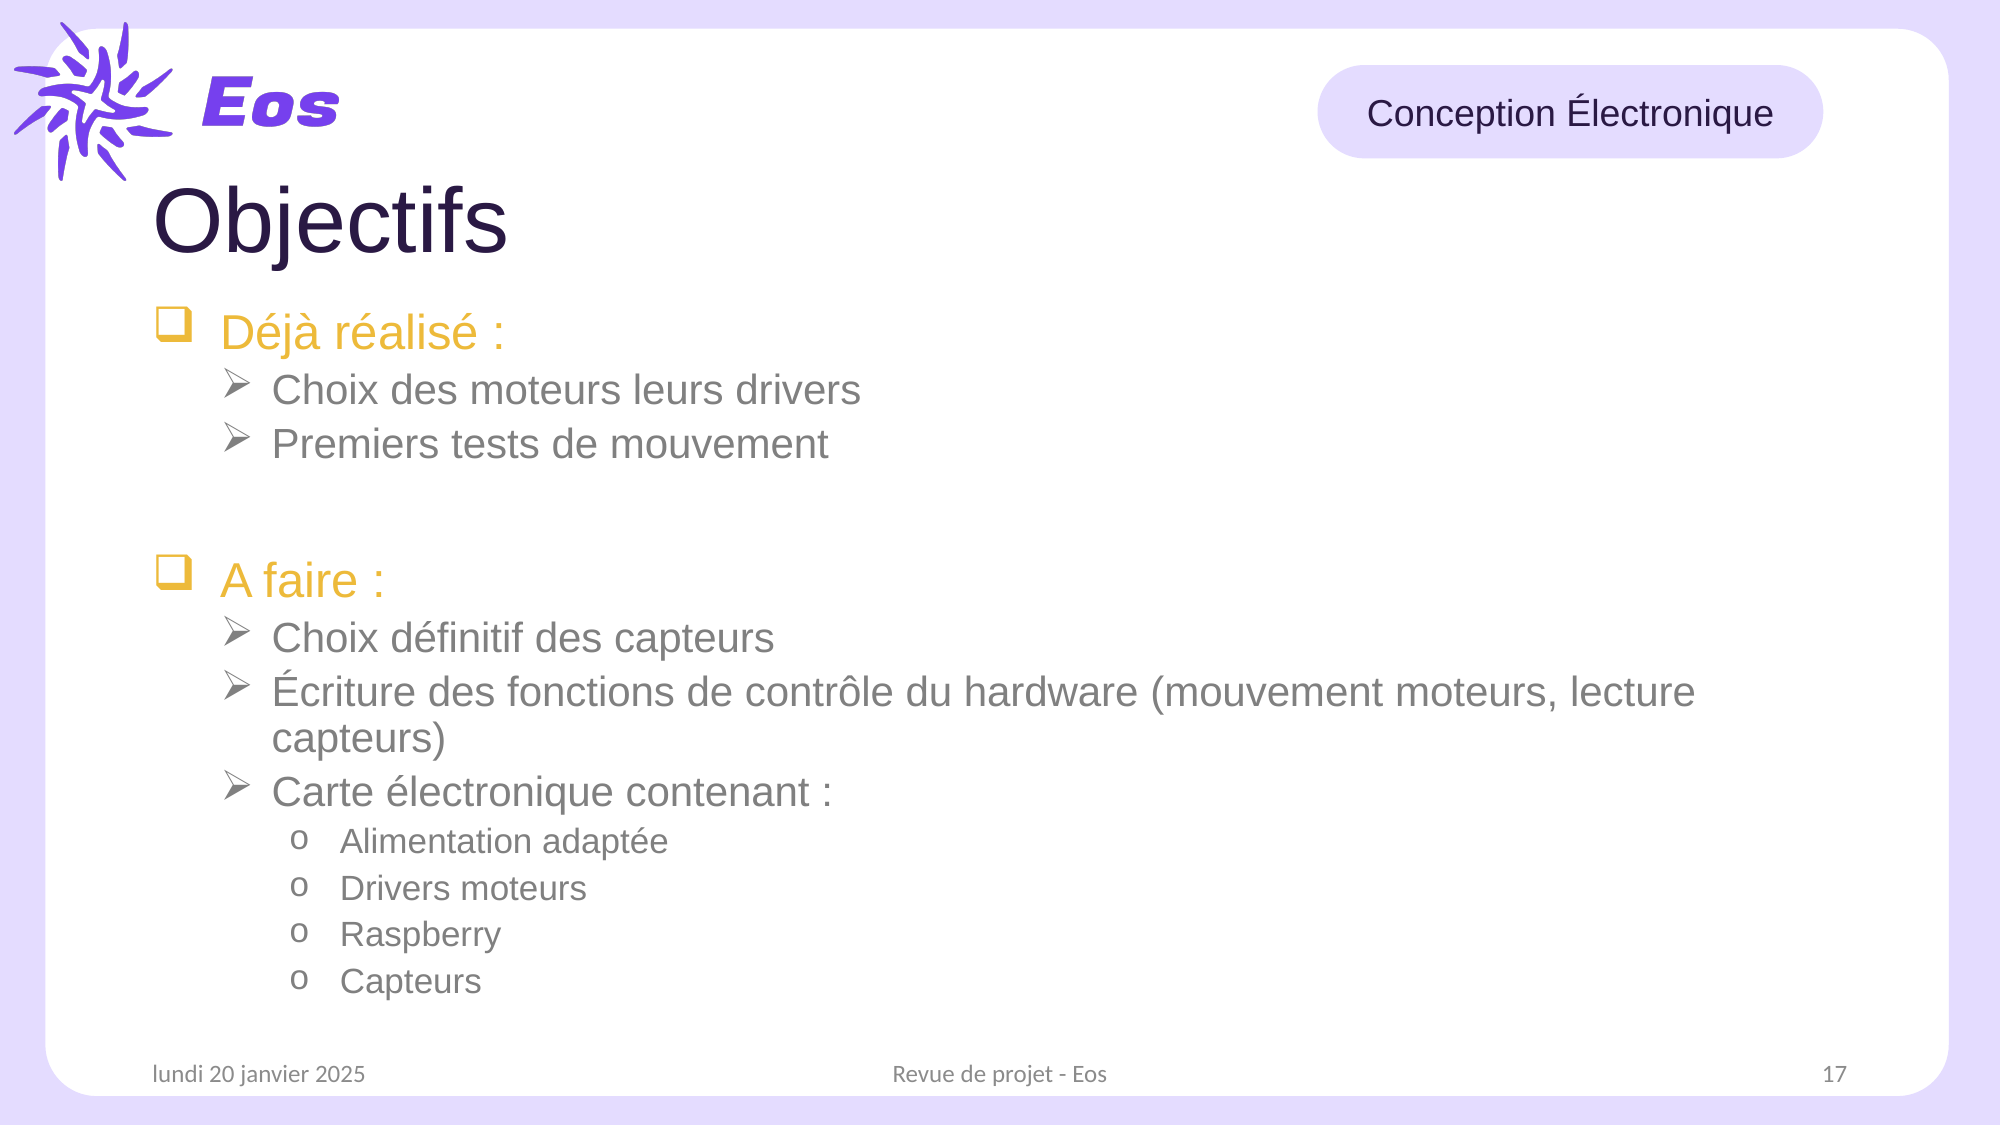

Conception Électronique
# Objectifs
Déjà réalisé :
Choix des moteurs leurs drivers
Premiers tests de mouvement

A faire :
Choix définitif des capteurs
Écriture des fonctions de contrôle du hardware (mouvement moteurs, lecture capteurs)
Carte électronique contenant :
Alimentation adaptée
Drivers moteurs
Raspberry
Capteurs
lundi 20 janvier 2025
Revue de projet - Eos
17